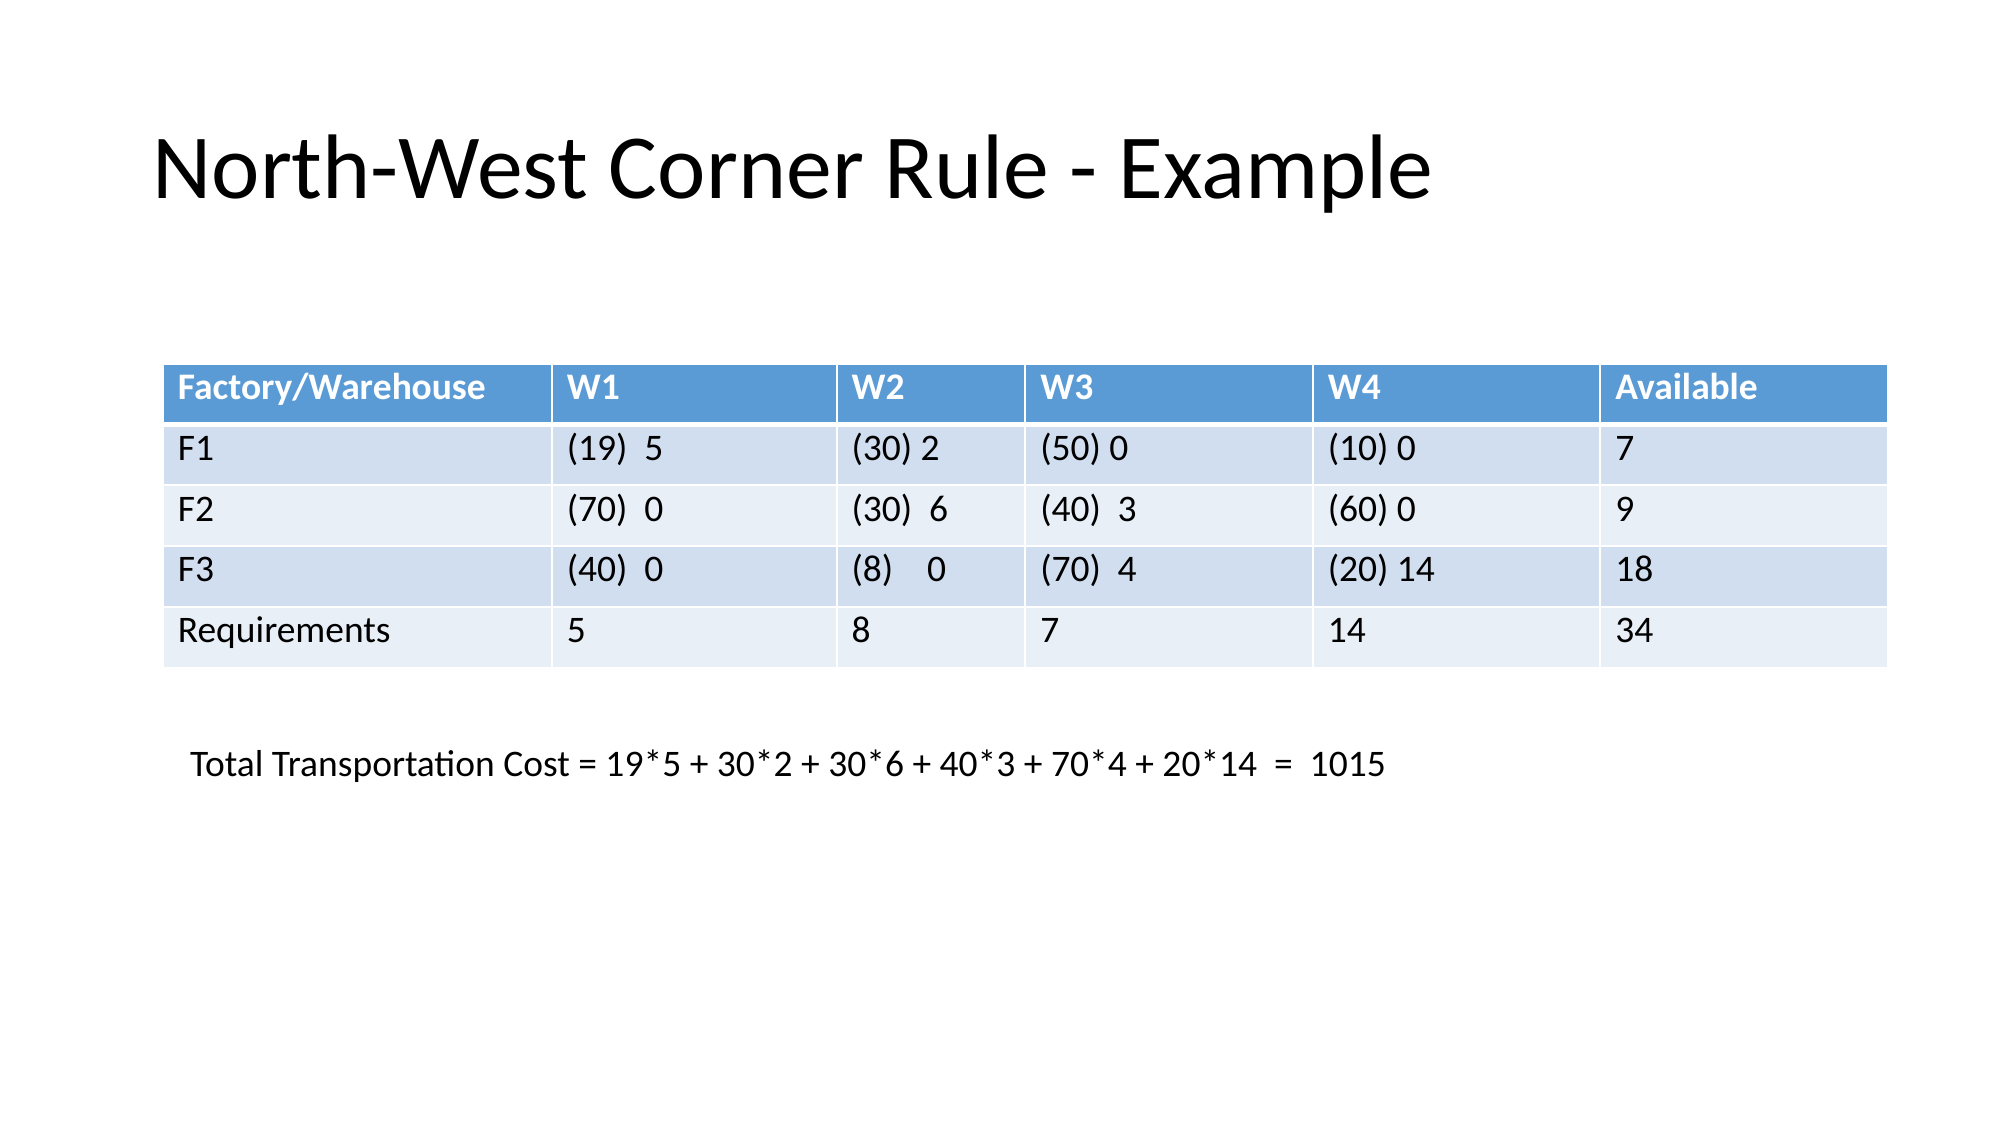

# North-West Corner Rule - Example

| Factory/Warehouse | W1 | W2 | W3 | W4 | Available |
| --- | --- | --- | --- | --- | --- |
| F1 | 5 | (30) 2 | (50) 0 | (10) 0 | 7 |
| F2 | (70) 0 | (30) 6 | (40) 3 | (60) 0 | 9 |
| F3 | 0 | (8) 0 | (70) 4 | (20) 14 | 18 |
| Requirements | 5 | 8 | 7 | 14 | 34 |
Total Transportation Cost = 19*5 + 30*2 + 30*6 + 40*3 + 70*4 + 20*14  =  1015